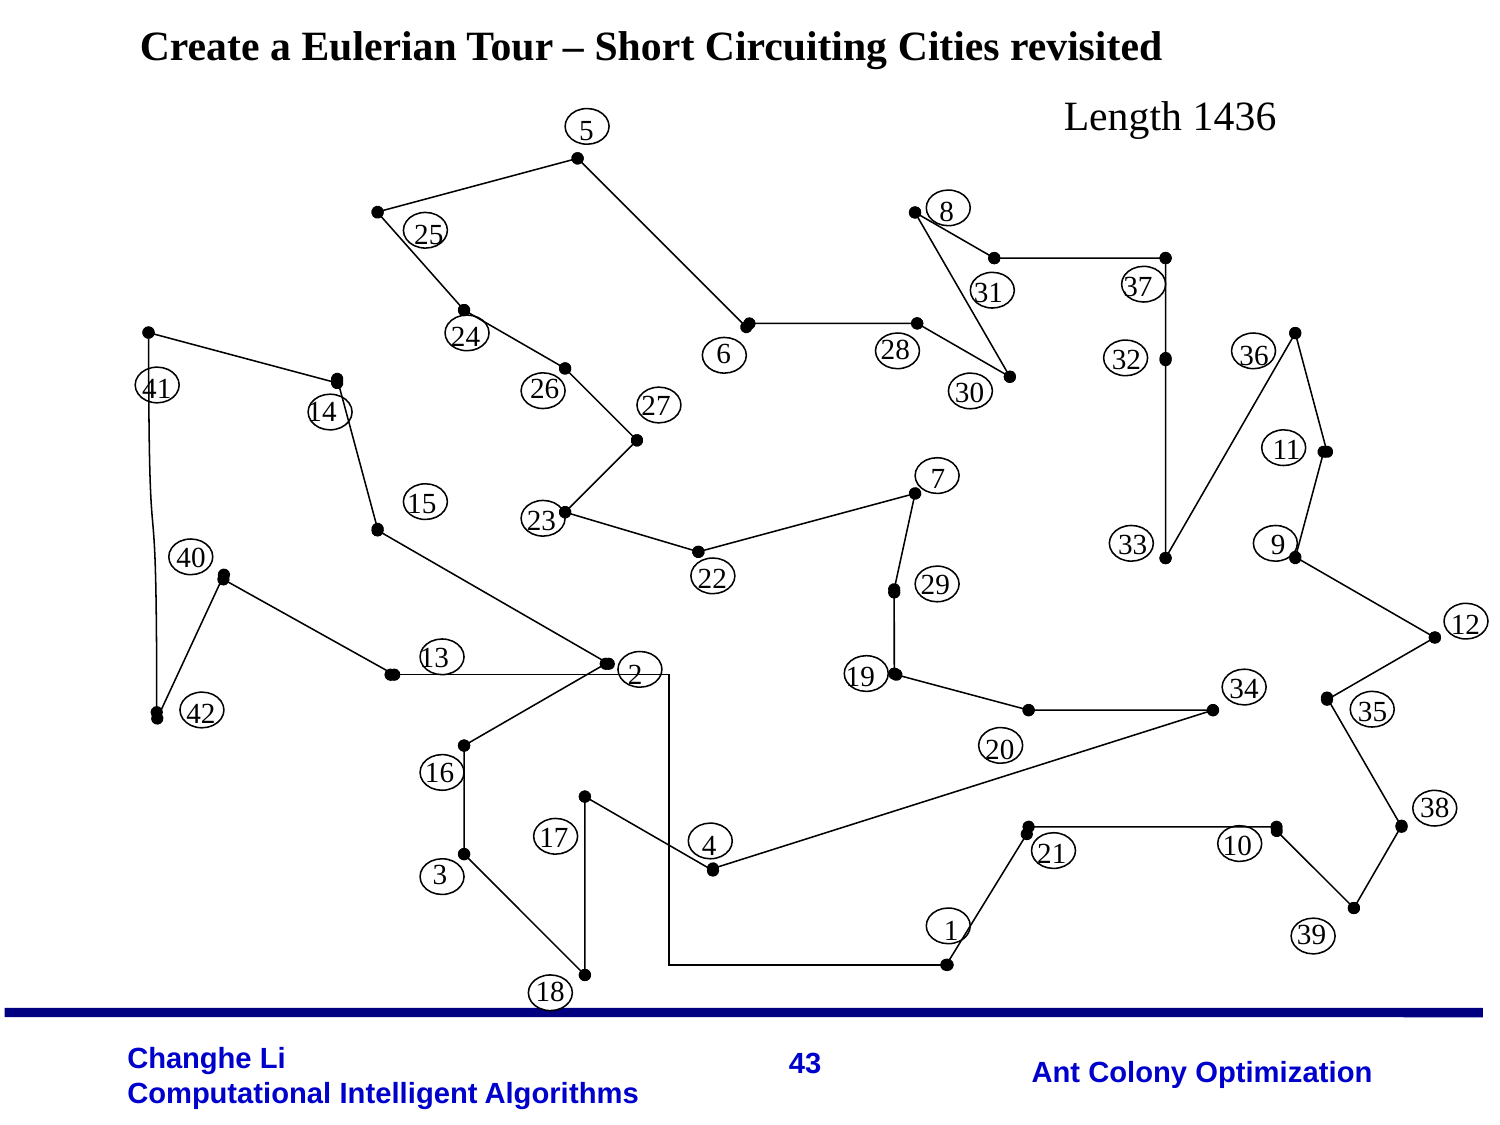

Create a Eulerian Tour – Short Circuiting Cities revisited
                                                                                                                Length 1436
5

8

25

37
31

24

28

6
36

32

41
26
30

27
14

11

7

15

23

33
9

40

22

29

12

13

2
19

34

35
42

20

16

38

17

4
10

21

3

1

39

18